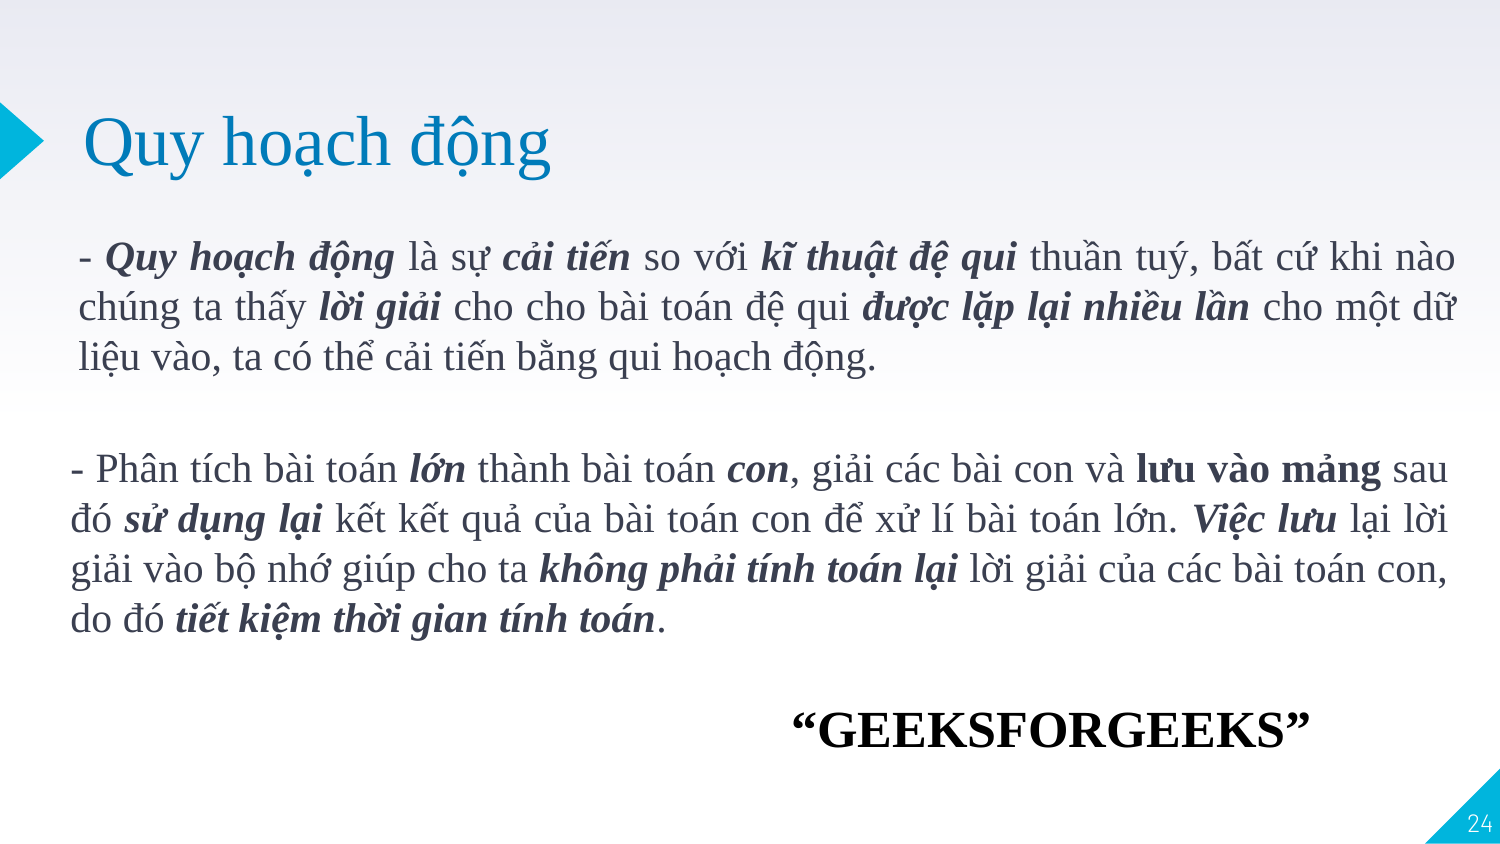

# Quy hoạch động
- Quy hoạch động là sự cải tiến so với kĩ thuật đệ qui thuần tuý, bất cứ khi nào chúng ta thấy lời giải cho cho bài toán đệ qui được lặp lại nhiều lần cho một dữ liệu vào, ta có thể cải tiến bằng qui hoạch động.
- Phân tích bài toán lớn thành bài toán con, giải các bài con và lưu vào mảng sau đó sử dụng lại kết kết quả của bài toán con để xử lí bài toán lớn. Việc lưu lại lời giải vào bộ nhớ giúp cho ta không phải tính toán lại lời giải của các bài toán con, do đó tiết kiệm thời gian tính toán.

“GEEKSFORGEEKS”
24